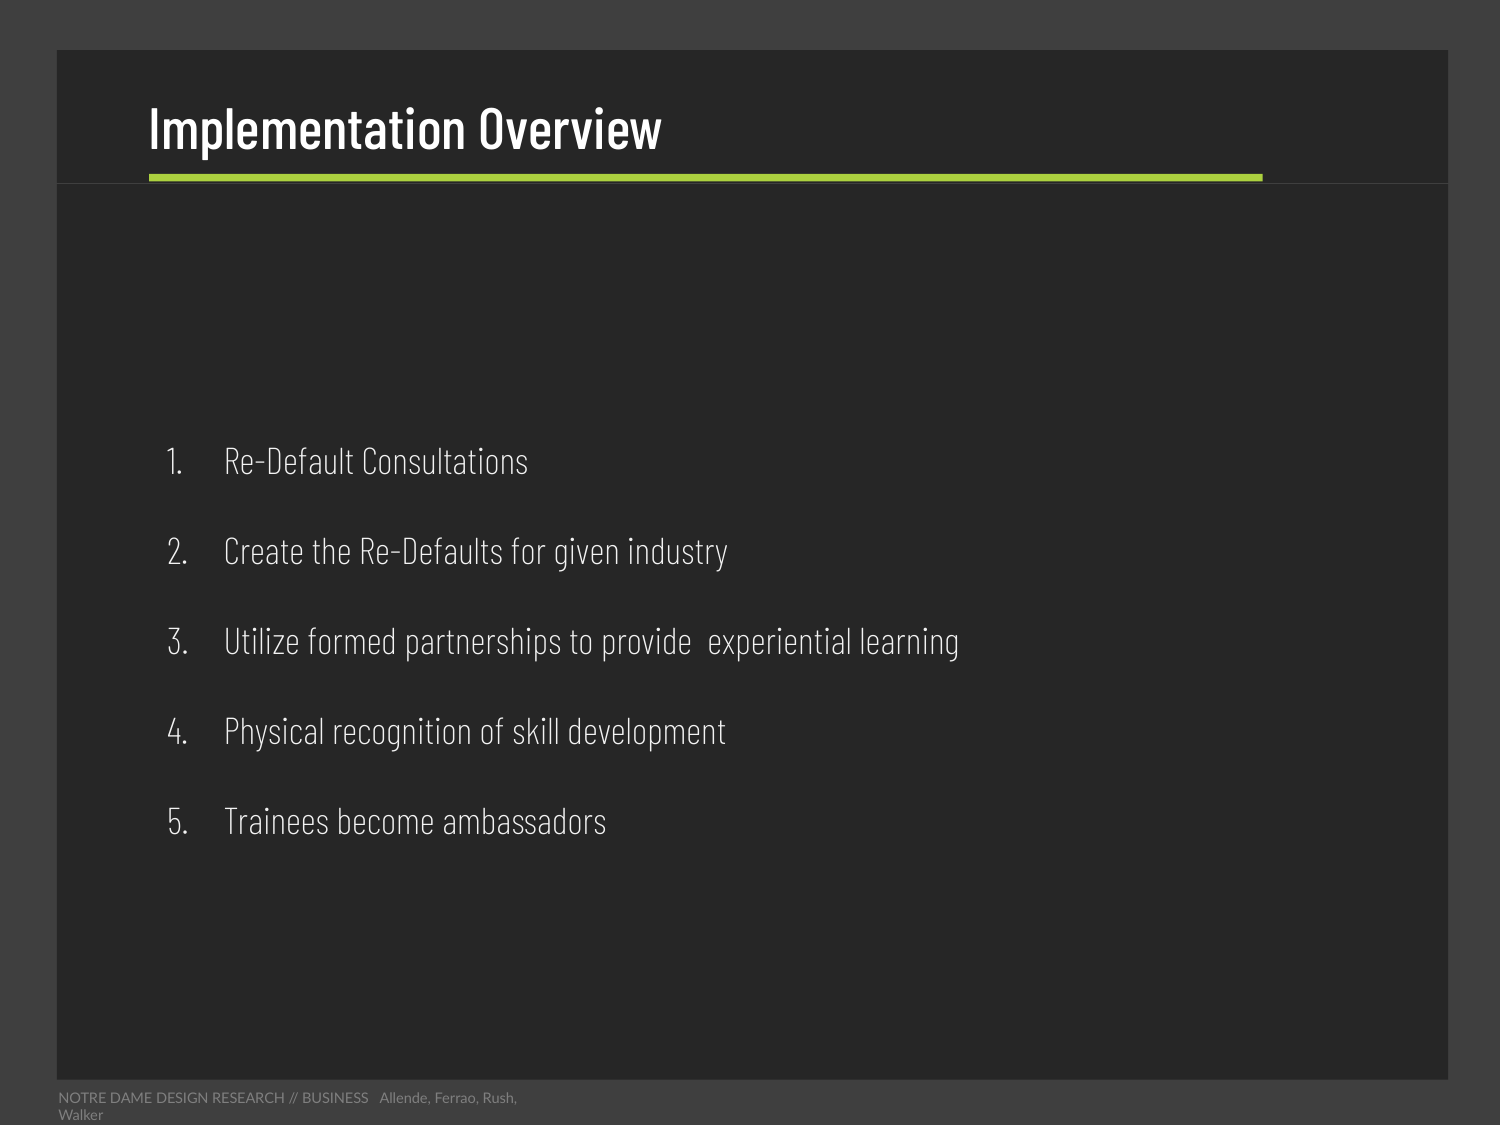

Implementation Overview

Re-Default Consultations
Create the Re-Defaults for given industry
Utilize formed partnerships to provide  experiential learning
Physical recognition of skill development
Trainees become ambassadors